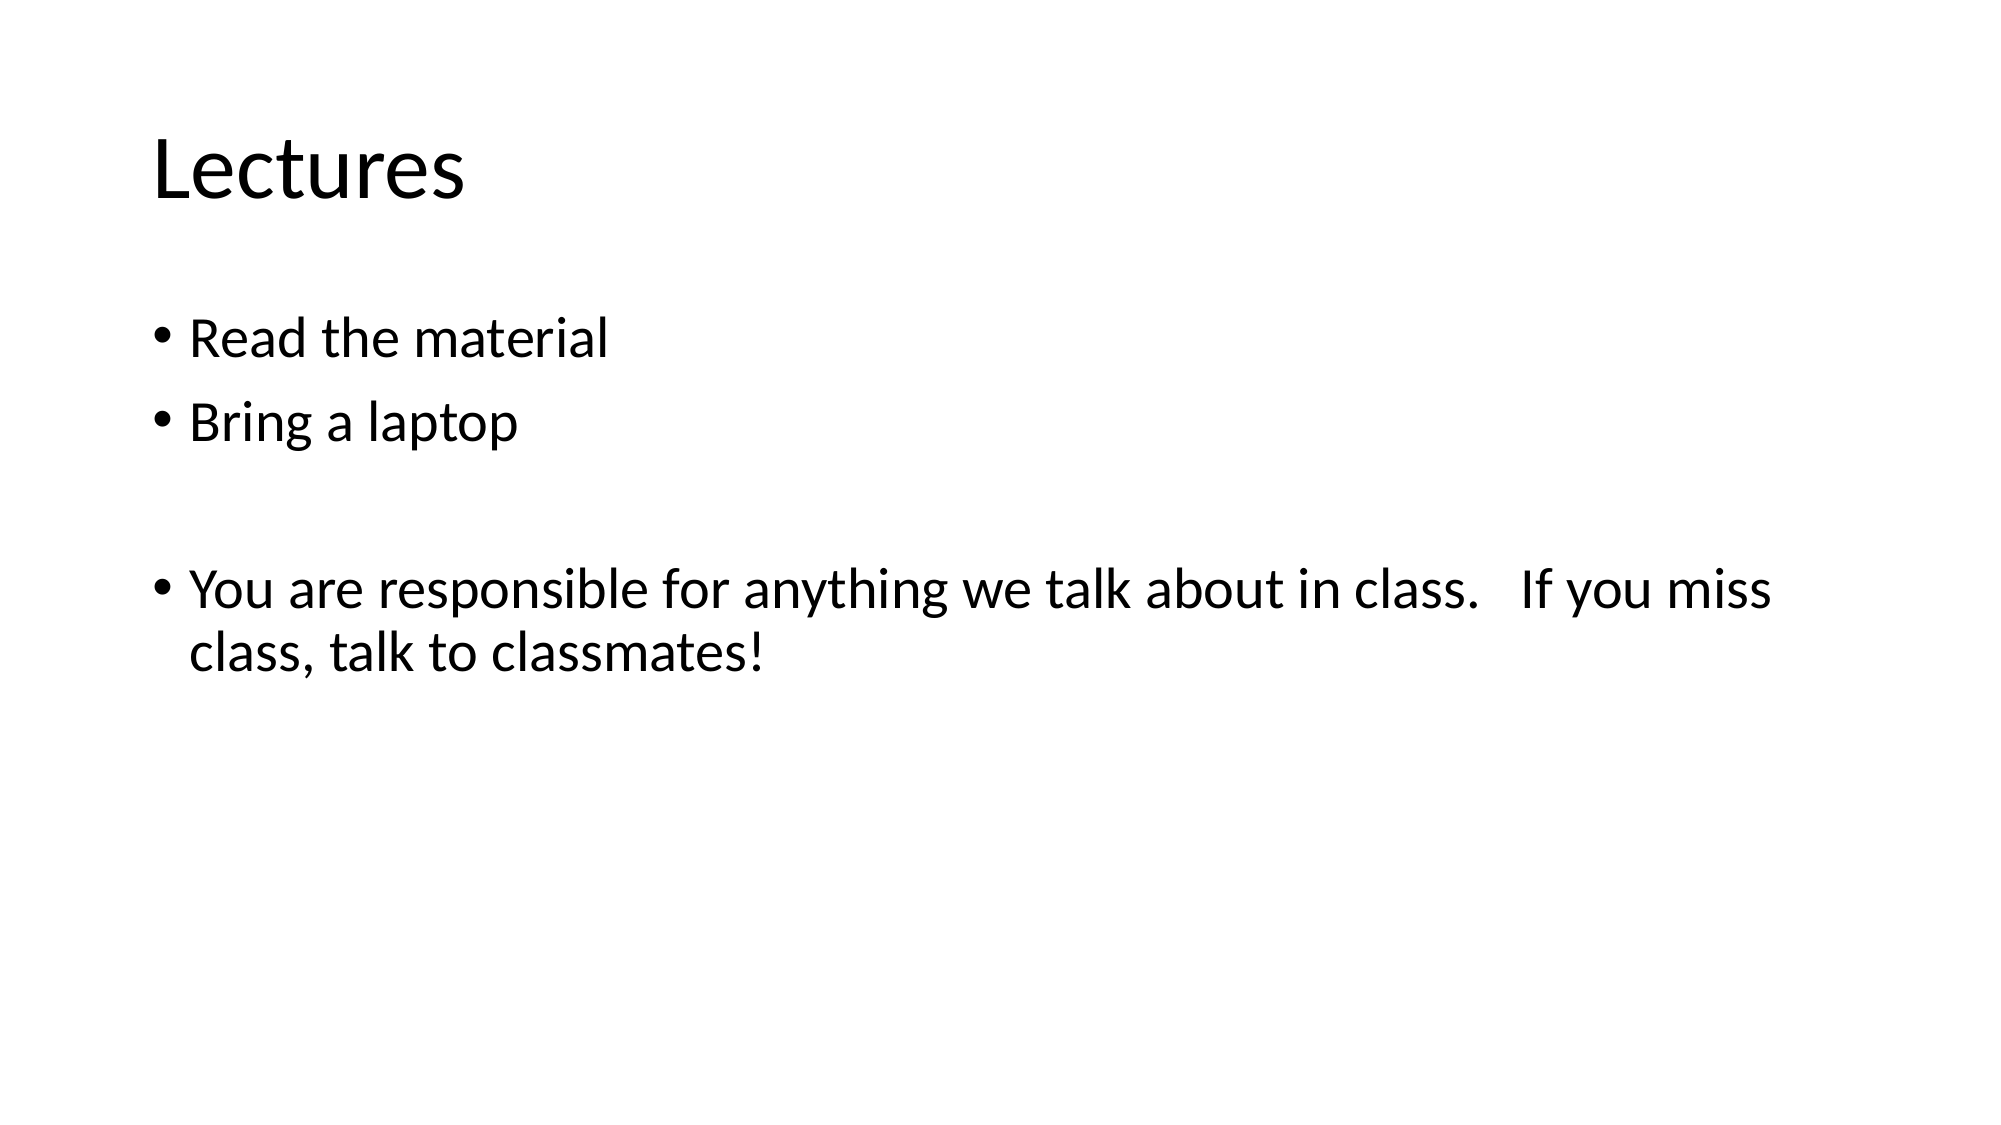

# Lectures
Read the material
Bring a laptop

You are responsible for anything we talk about in class.   If you miss class, talk to classmates!